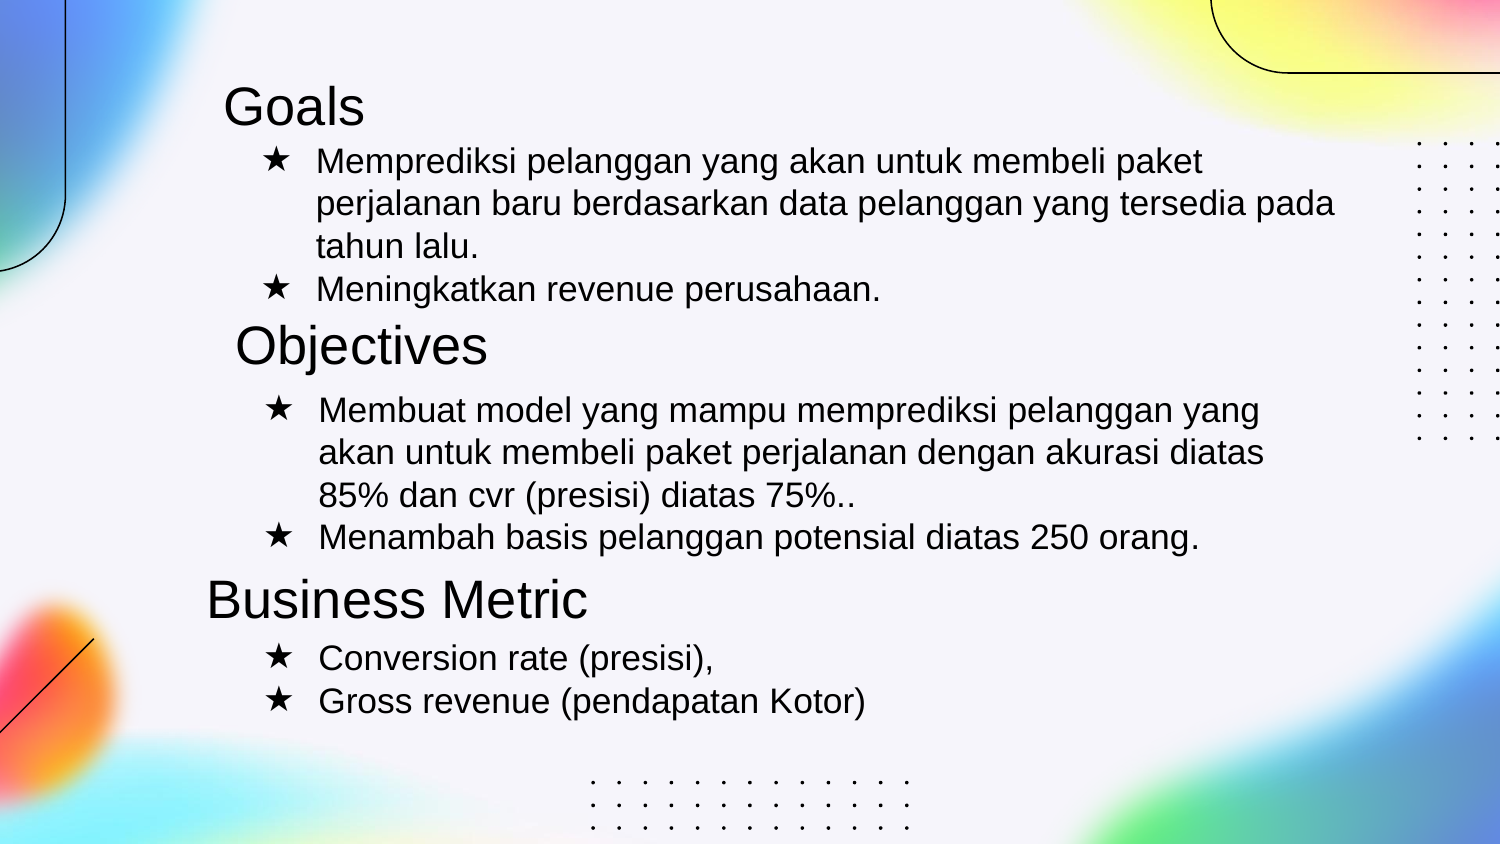

Goals
Memprediksi pelanggan yang akan untuk membeli paket perjalanan baru berdasarkan data pelanggan yang tersedia pada tahun lalu.
Meningkatkan revenue perusahaan.
Objectives
Membuat model yang mampu memprediksi pelanggan yang akan untuk membeli paket perjalanan dengan akurasi diatas 85% dan cvr (presisi) diatas 75%..
Menambah basis pelanggan potensial diatas 250 orang.
Business Metric
Conversion rate (presisi),
Gross revenue (pendapatan Kotor)